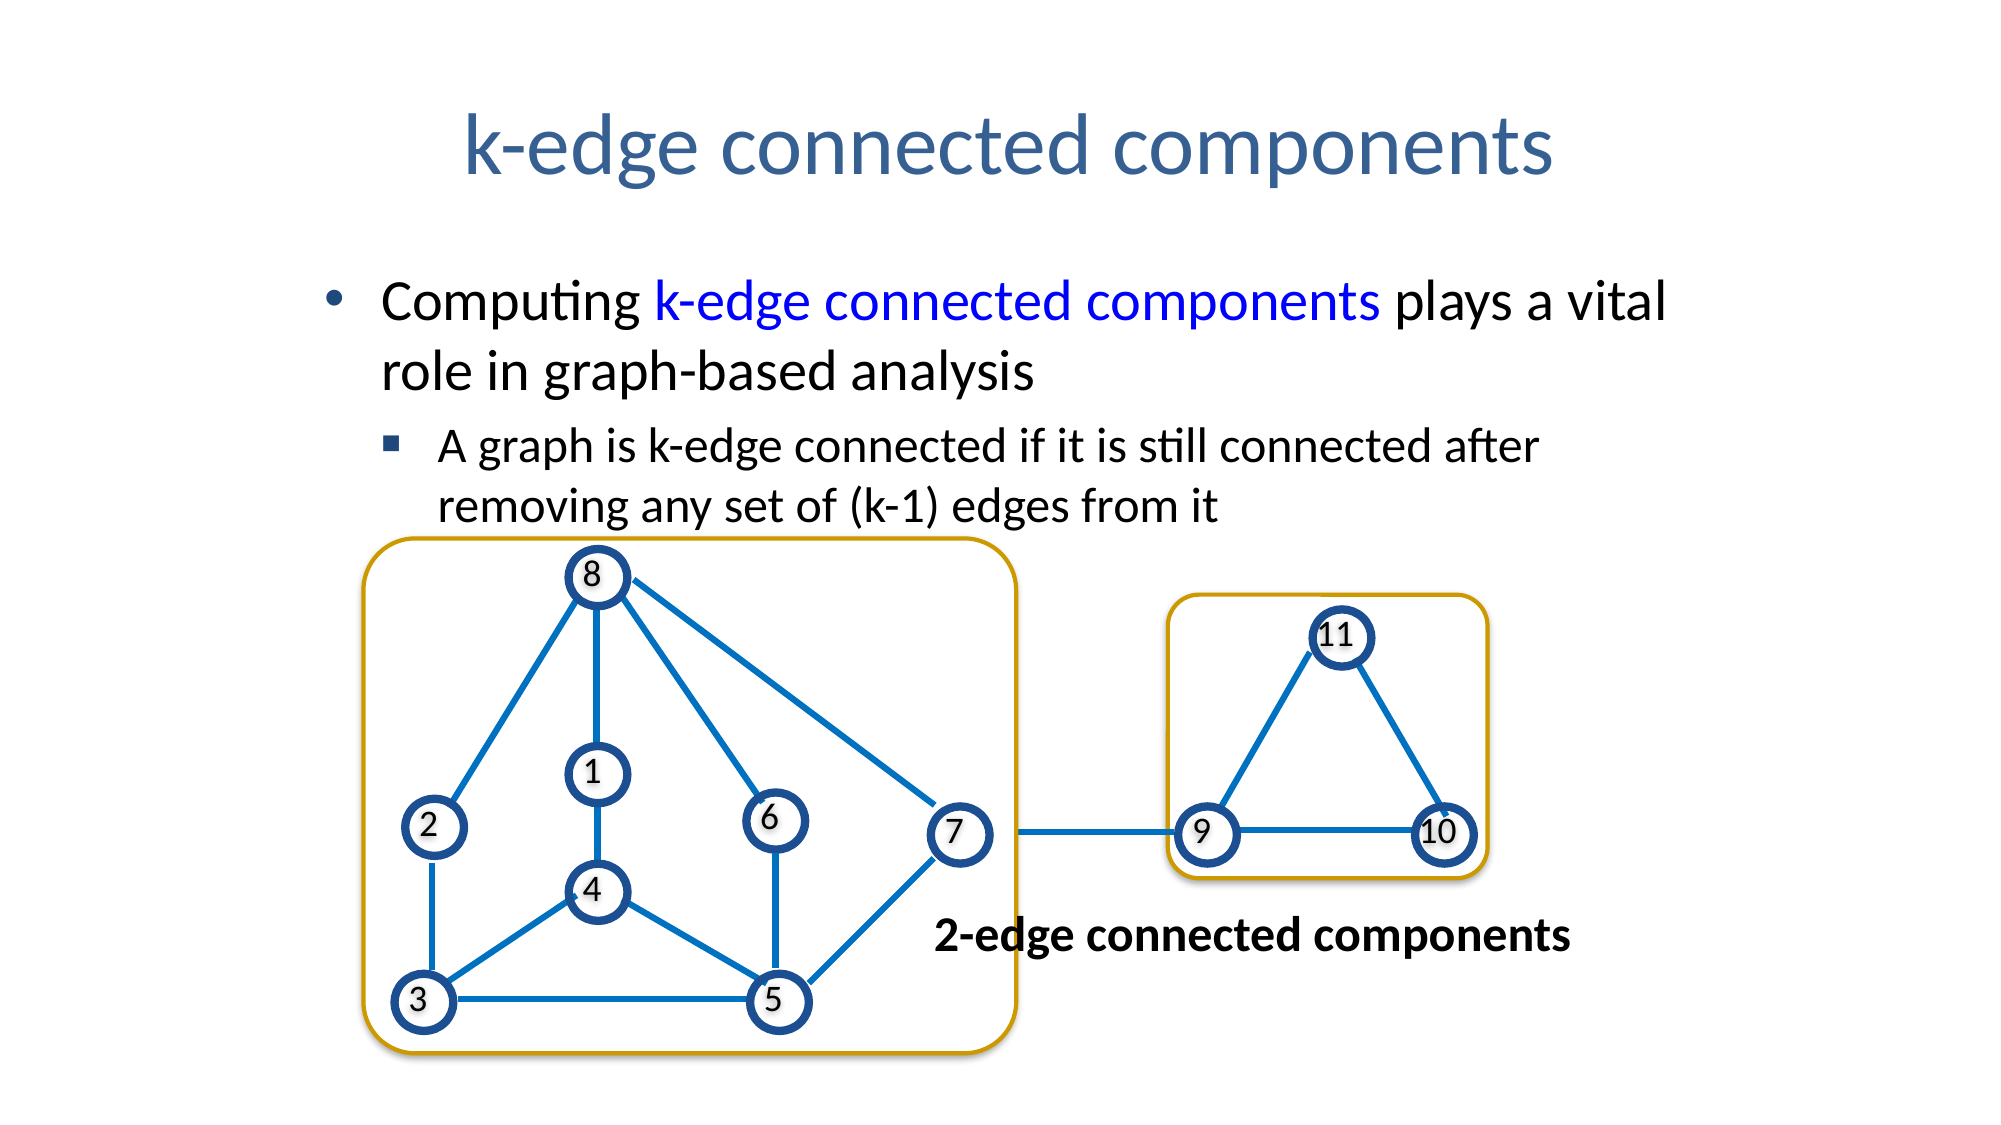

# k-edge connected components
Computing k-edge connected components plays a vital role in graph-based analysis
A graph is k-edge connected if it is still connected after removing any set of (k-1) edges from it

8

1

6

2

7

4

3

5

11

9

10

2-edge connected components